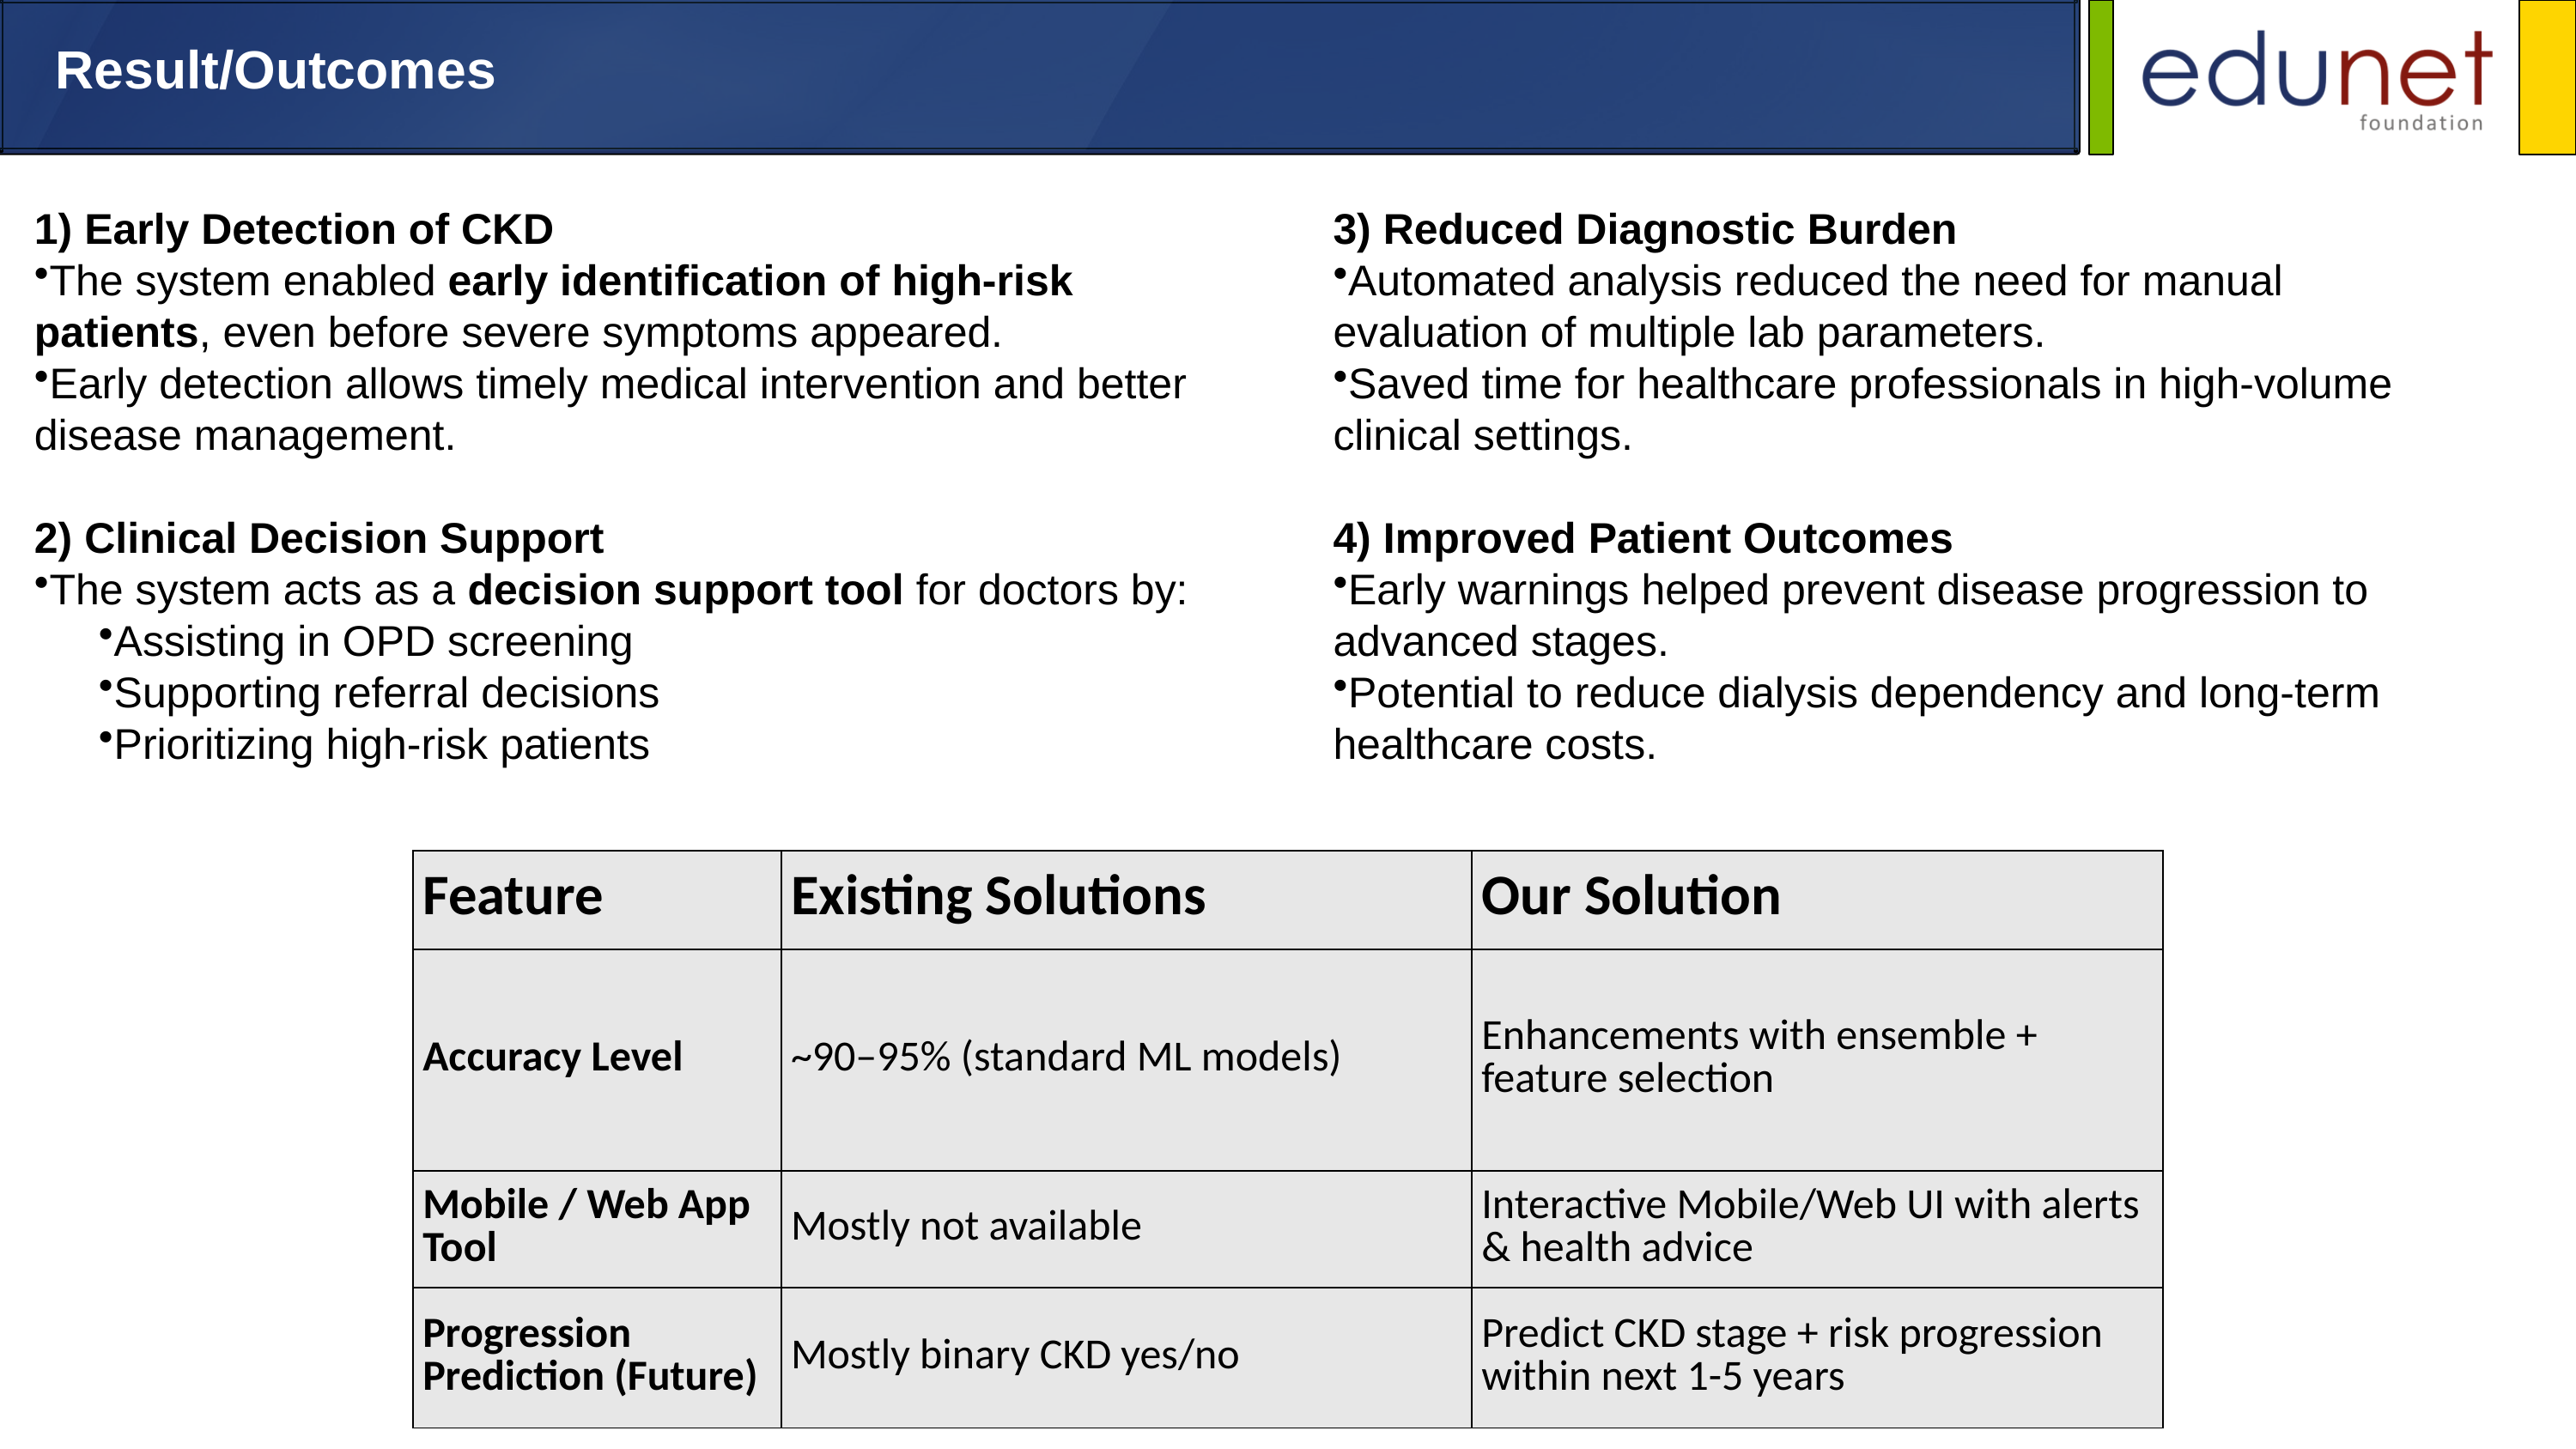

Result/Outcomes
1) Early Detection of CKD
The system enabled early identification of high-risk patients, even before severe symptoms appeared.
Early detection allows timely medical intervention and better disease management.

2) Clinical Decision Support
The system acts as a decision support tool for doctors by:
Assisting in OPD screening
Supporting referral decisions
Prioritizing high-risk patients

3) Reduced Diagnostic Burden
Automated analysis reduced the need for manual evaluation of multiple lab parameters.
Saved time for healthcare professionals in high-volume clinical settings.

4) Improved Patient Outcomes
Early warnings helped prevent disease progression to advanced stages.
Potential to reduce dialysis dependency and long-term healthcare costs.

| Feature | Existing Solutions | Our Solution |
| --- | --- | --- |
| Accuracy Level | ~90–95% (standard ML models) | Enhancements with ensemble + feature selection |
| Mobile / Web App Tool | Mostly not available | Interactive Mobile/Web UI with alerts & health advice |
| Progression Prediction (Future) | Mostly binary CKD yes/no | Predict CKD stage + risk progression within next 1-5 years |